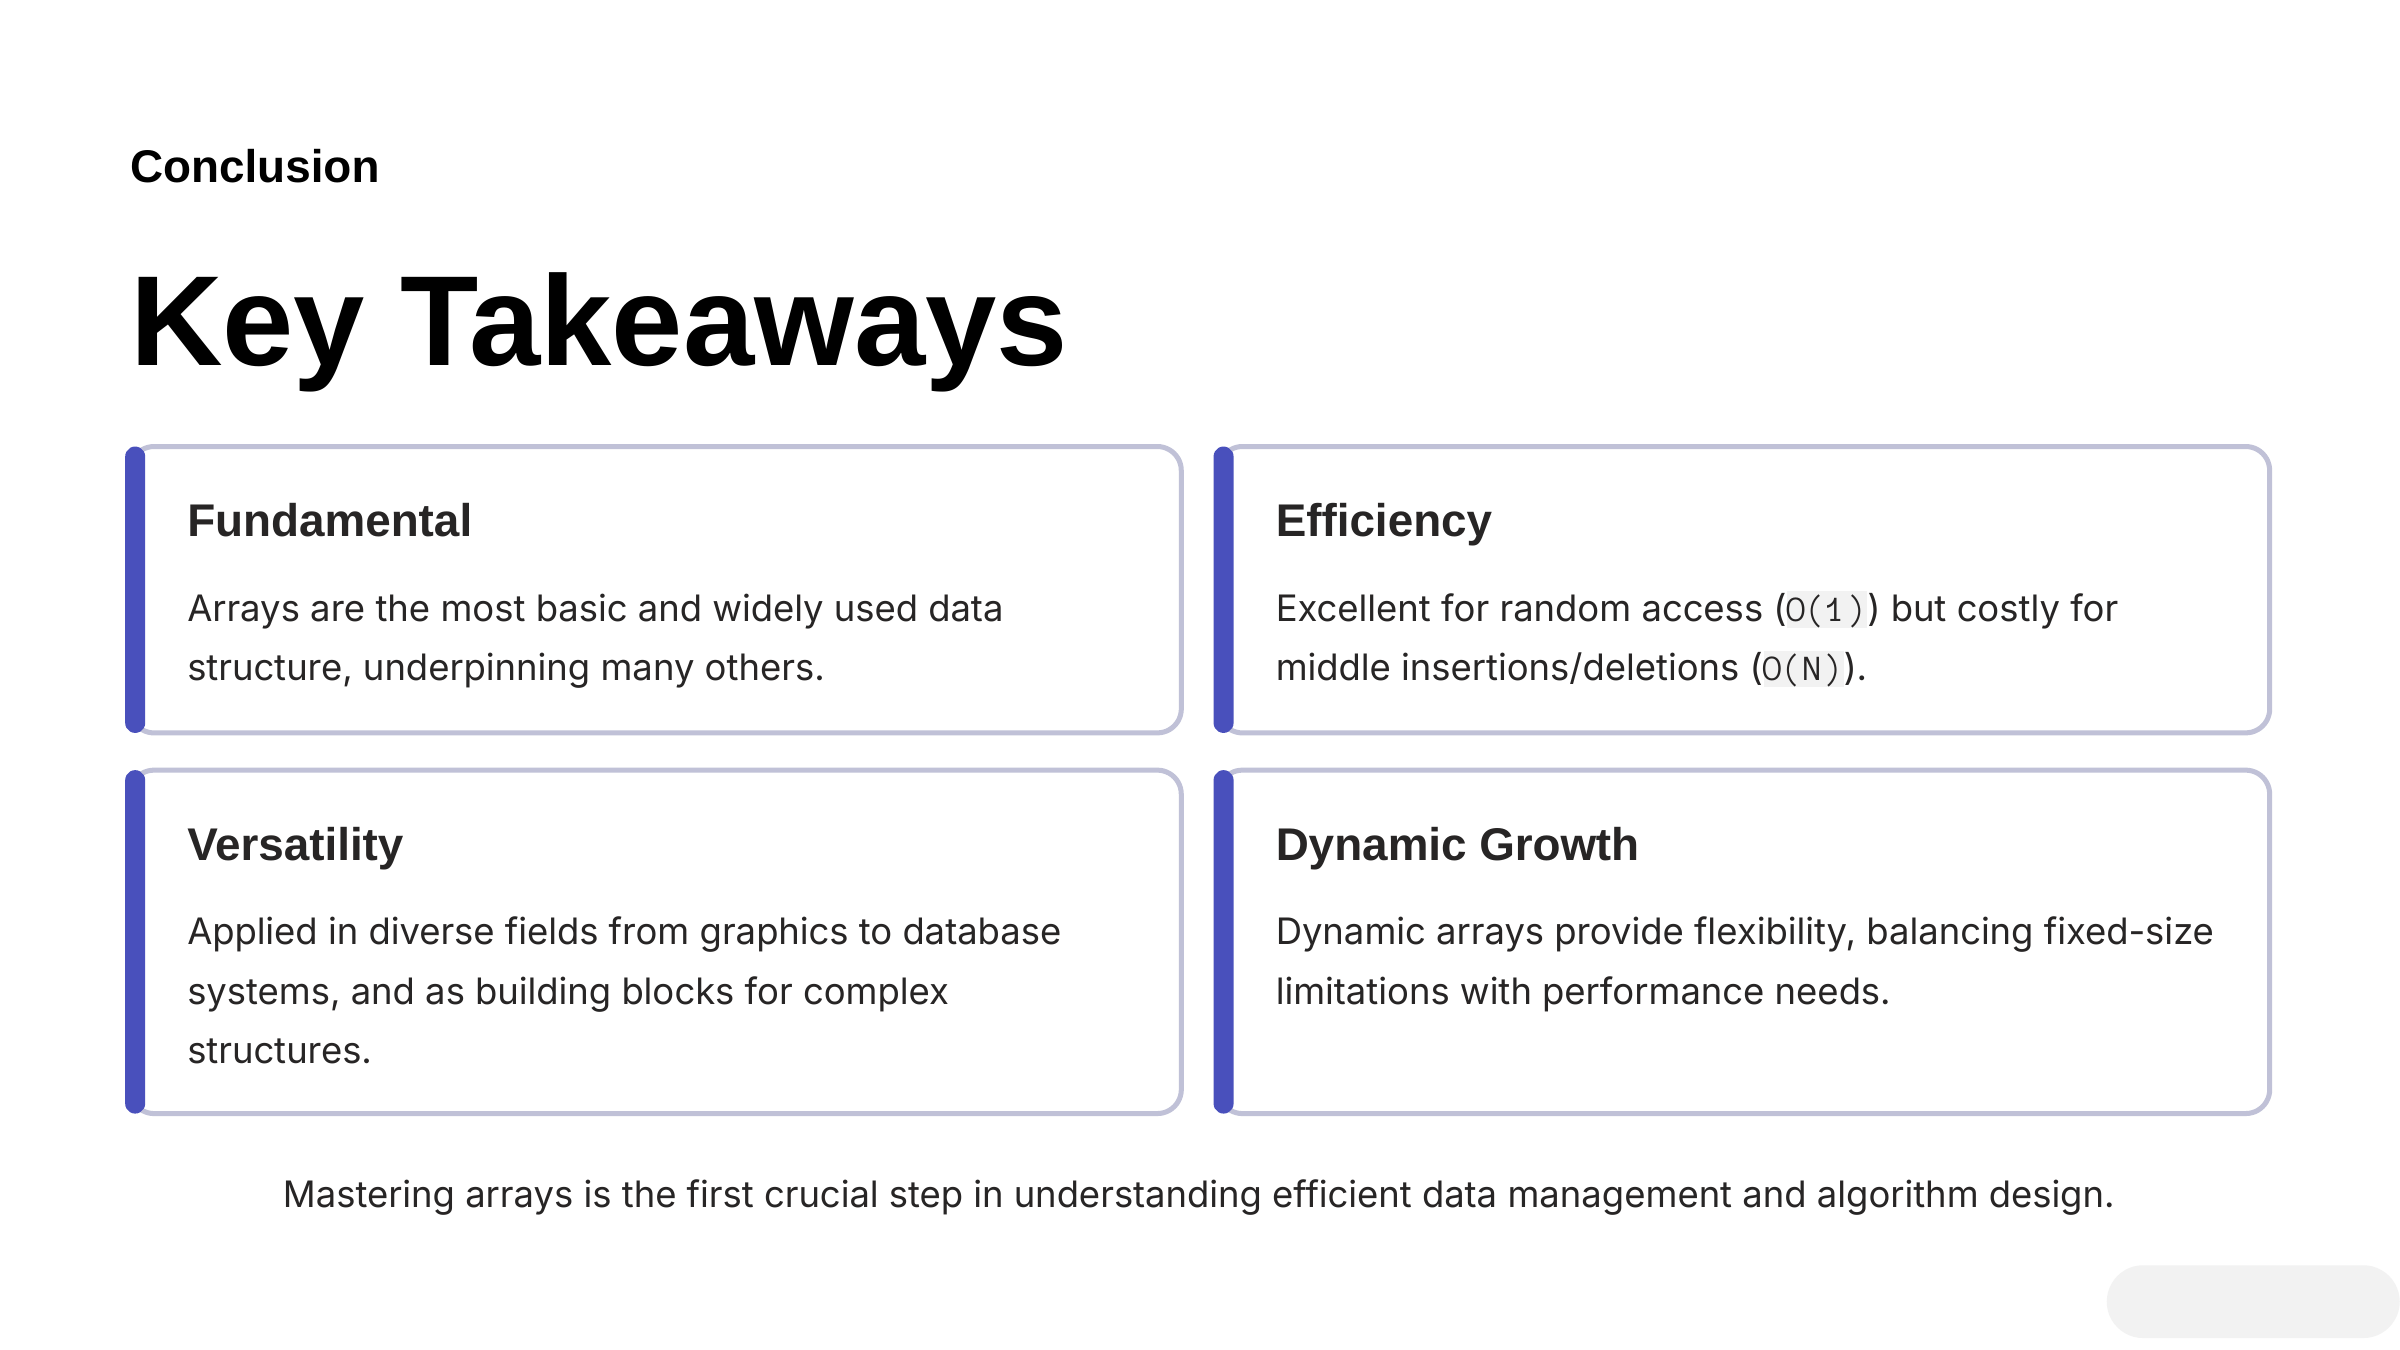

Conclusion
Key Takeaways

Fundamental
Efficiency
Arrays are the most basic and widely used data structure, underpinning many others.
Excellent for random access (O(1)) but costly for middle insertions/deletions (O(N)).

Versatility
Dynamic Growth
Applied in diverse fields from graphics to database systems, and as building blocks for complex structures.
Dynamic arrays provide flexibility, balancing fixed-size limitations with performance needs.
Mastering arrays is the first crucial step in understanding efficient data management and algorithm design.